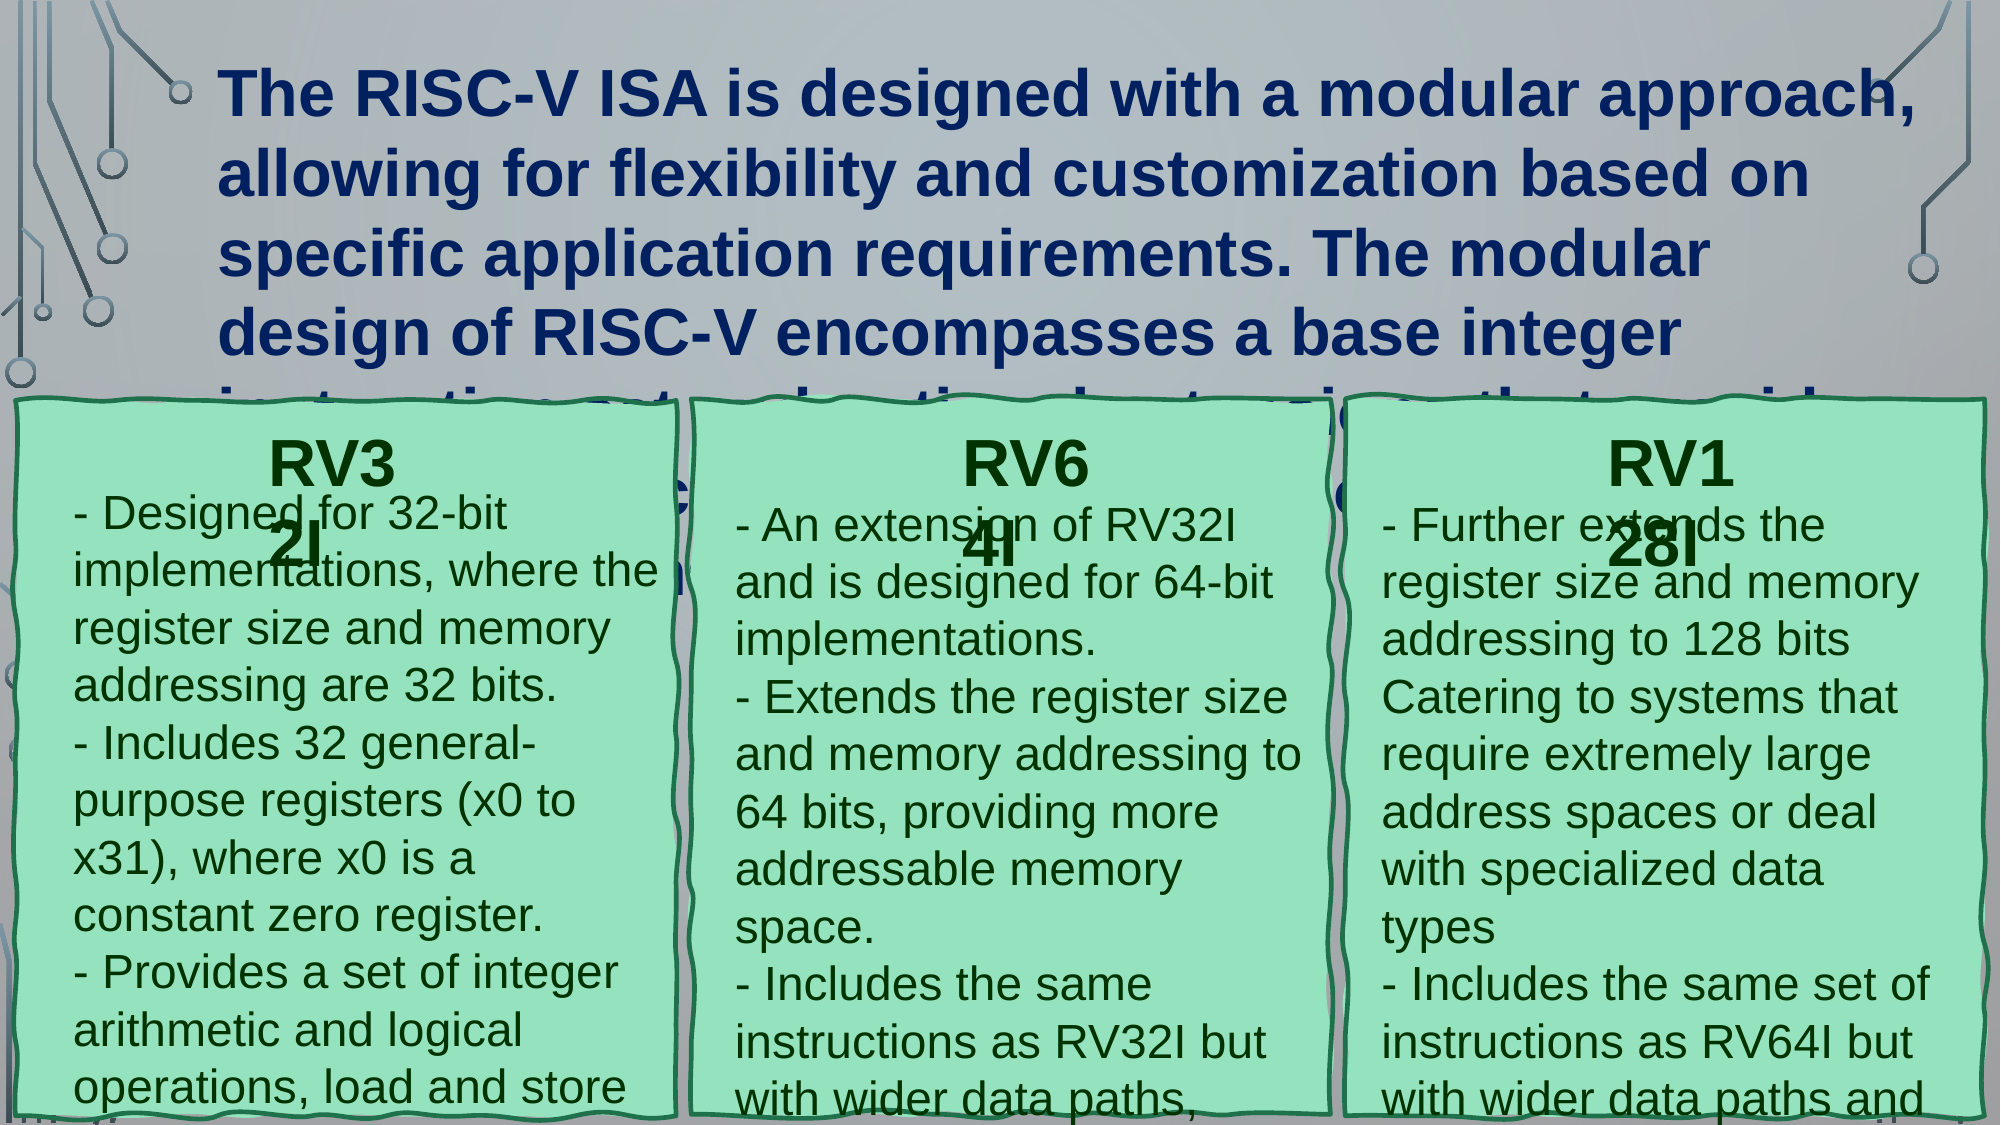

The RISC-V ISA is designed with a modular approach, allowing for flexibility and customization based on specific application requirements. The modular design of RISC-V encompasses a base integer instruction set and optional extensions that provide additional functionality. The three commonly used base integer instruction sets are:

RV32I
RV64I
RV128I

- Designed for 32-bit implementations, where the register size and memory addressing are 32 bits.
- Includes 32 general-purpose registers (x0 to x31), where x0 is a constant zero register.
- Provides a set of integer arithmetic and logical operations, load and store instructions, control transfer instructions (branches and jumps), and system-level instructions.
- An extension of RV32I and is designed for 64-bit implementations.
- Extends the register size and memory addressing to 64 bits, providing more addressable memory space.
- Includes the same instructions as RV32I but with wider data paths, allowing for more extensive computations and larger data manipulations.
- Further extends the register size and memory addressing to 128 bits
Catering to systems that require extremely large address spaces or deal with specialized data types
- Includes the same set of instructions as RV64I but with wider data paths and larger register sizes, enabling operations on 128-bit data types.
77